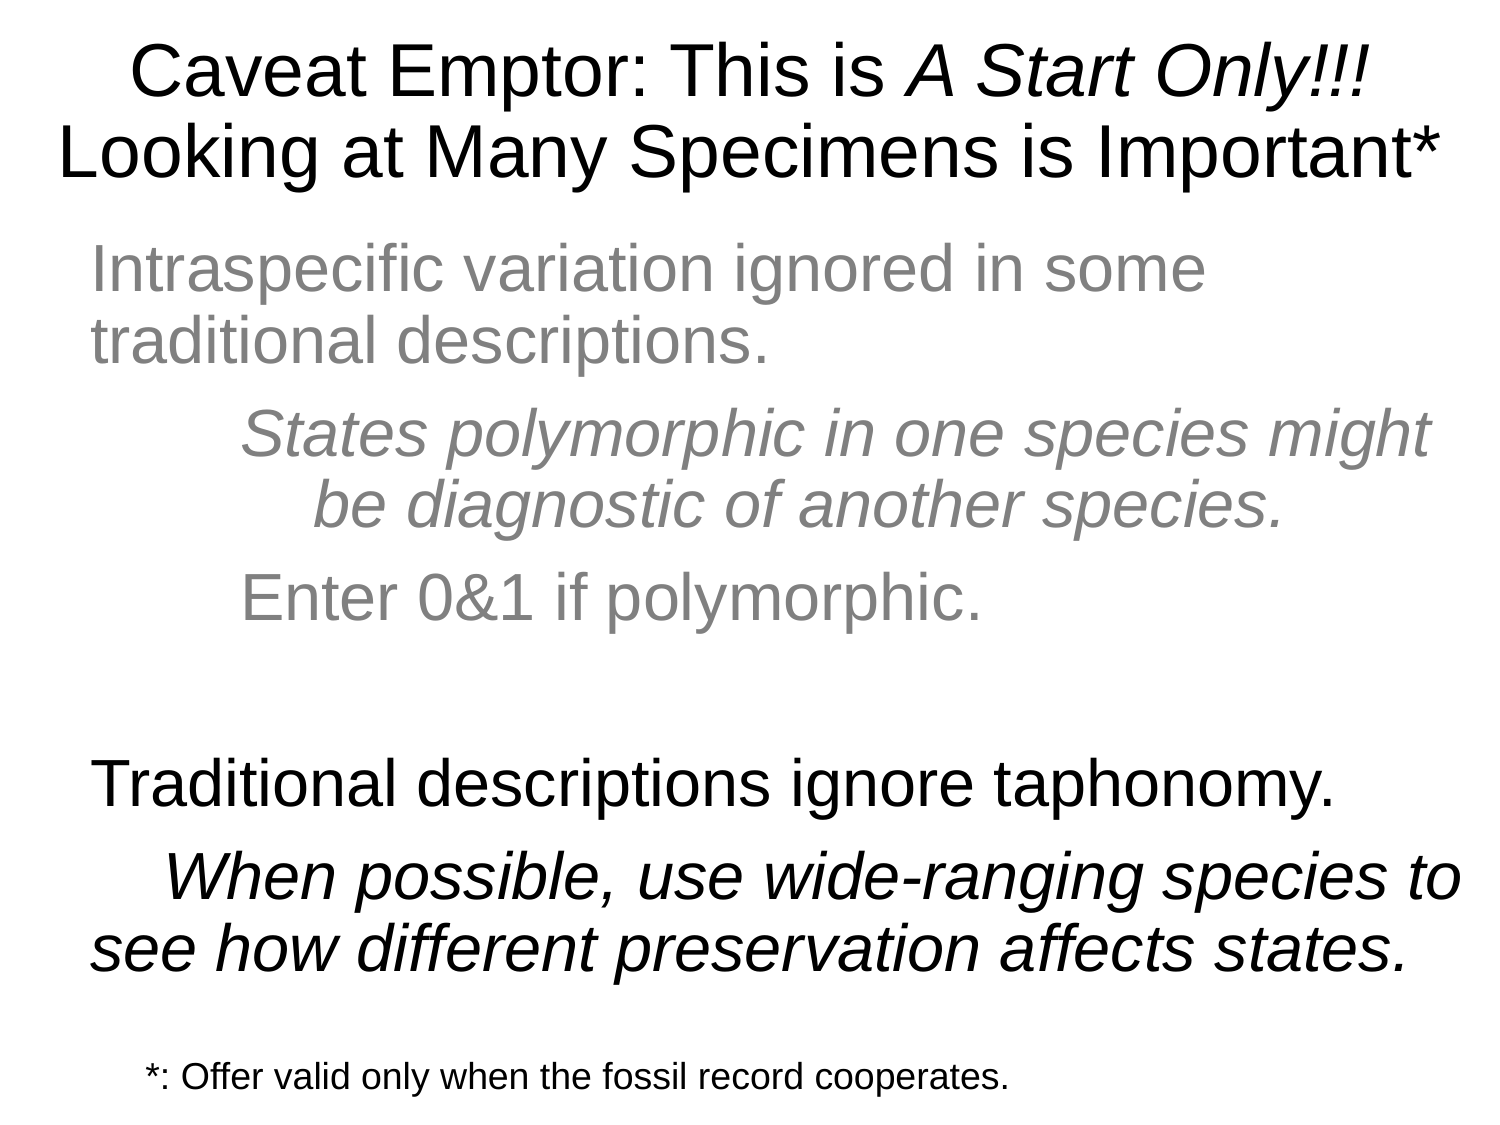

# Caveat Emptor: This is A Start Only!!! Looking at Many Specimens is Important*
Intraspecific variation ignored in some 	traditional descriptions.
	States polymorphic in one species might   	    be diagnostic of another species.
	Enter 0&1 if polymorphic.

Traditional descriptions ignore taphonomy.
    When possible, use wide-ranging species to see how different preservation affects states.
*: Offer valid only when the fossil record cooperates.